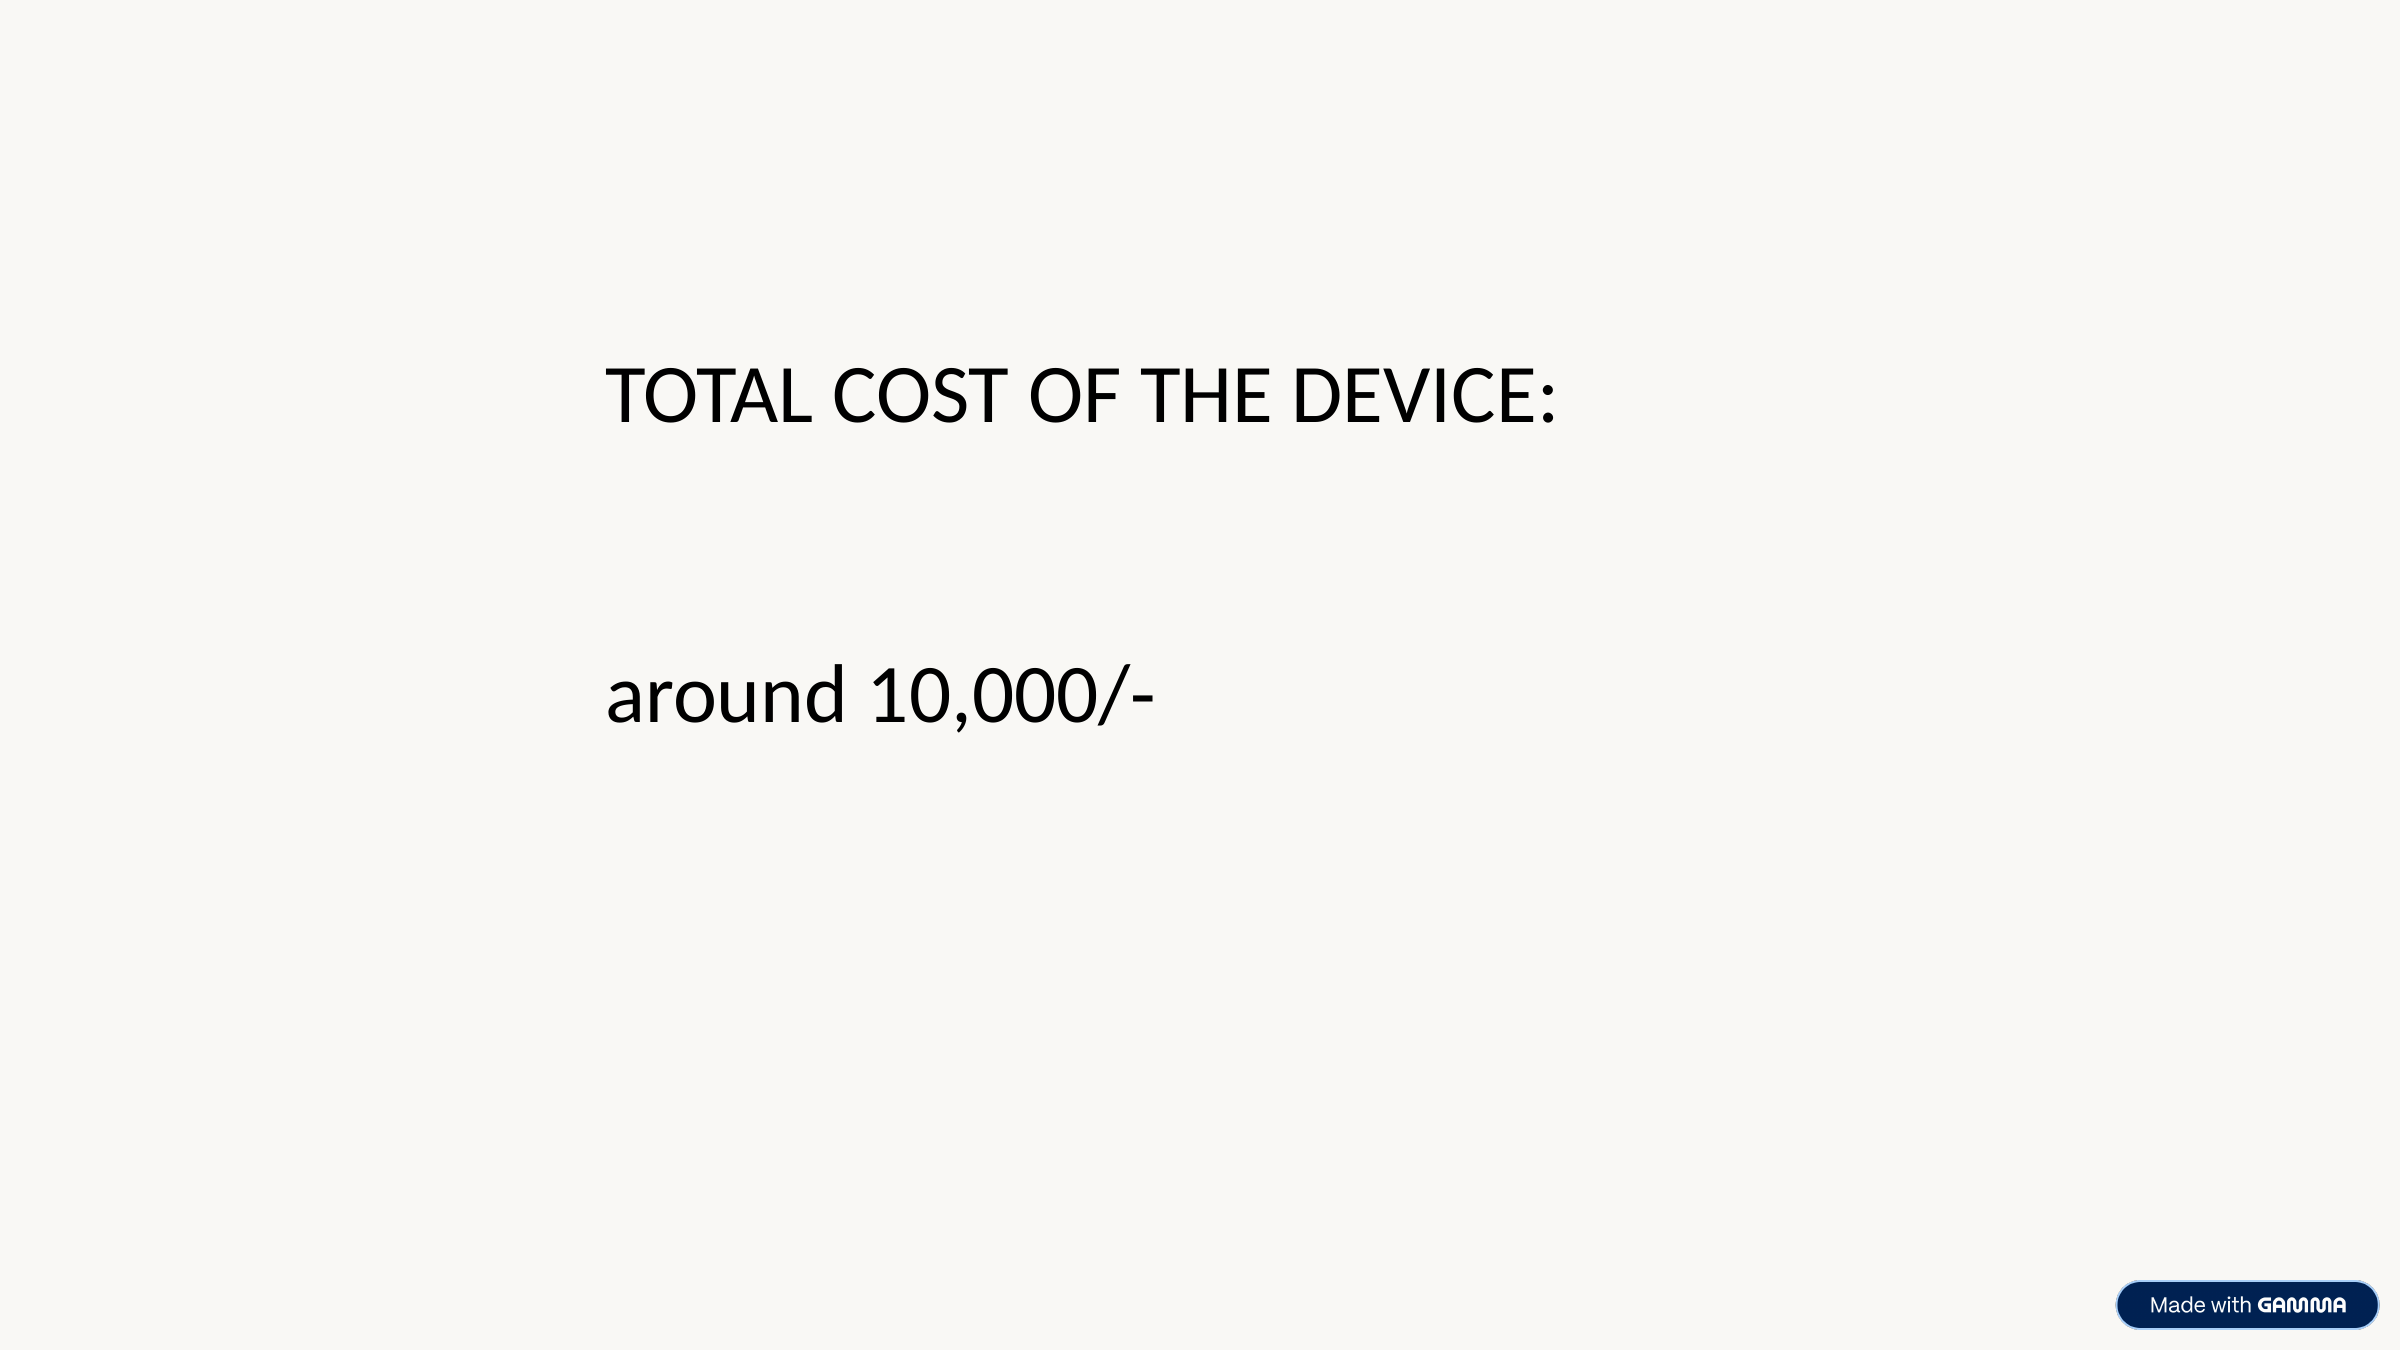

TOTAL COST OF THE DEVICE:

around 10,000/-